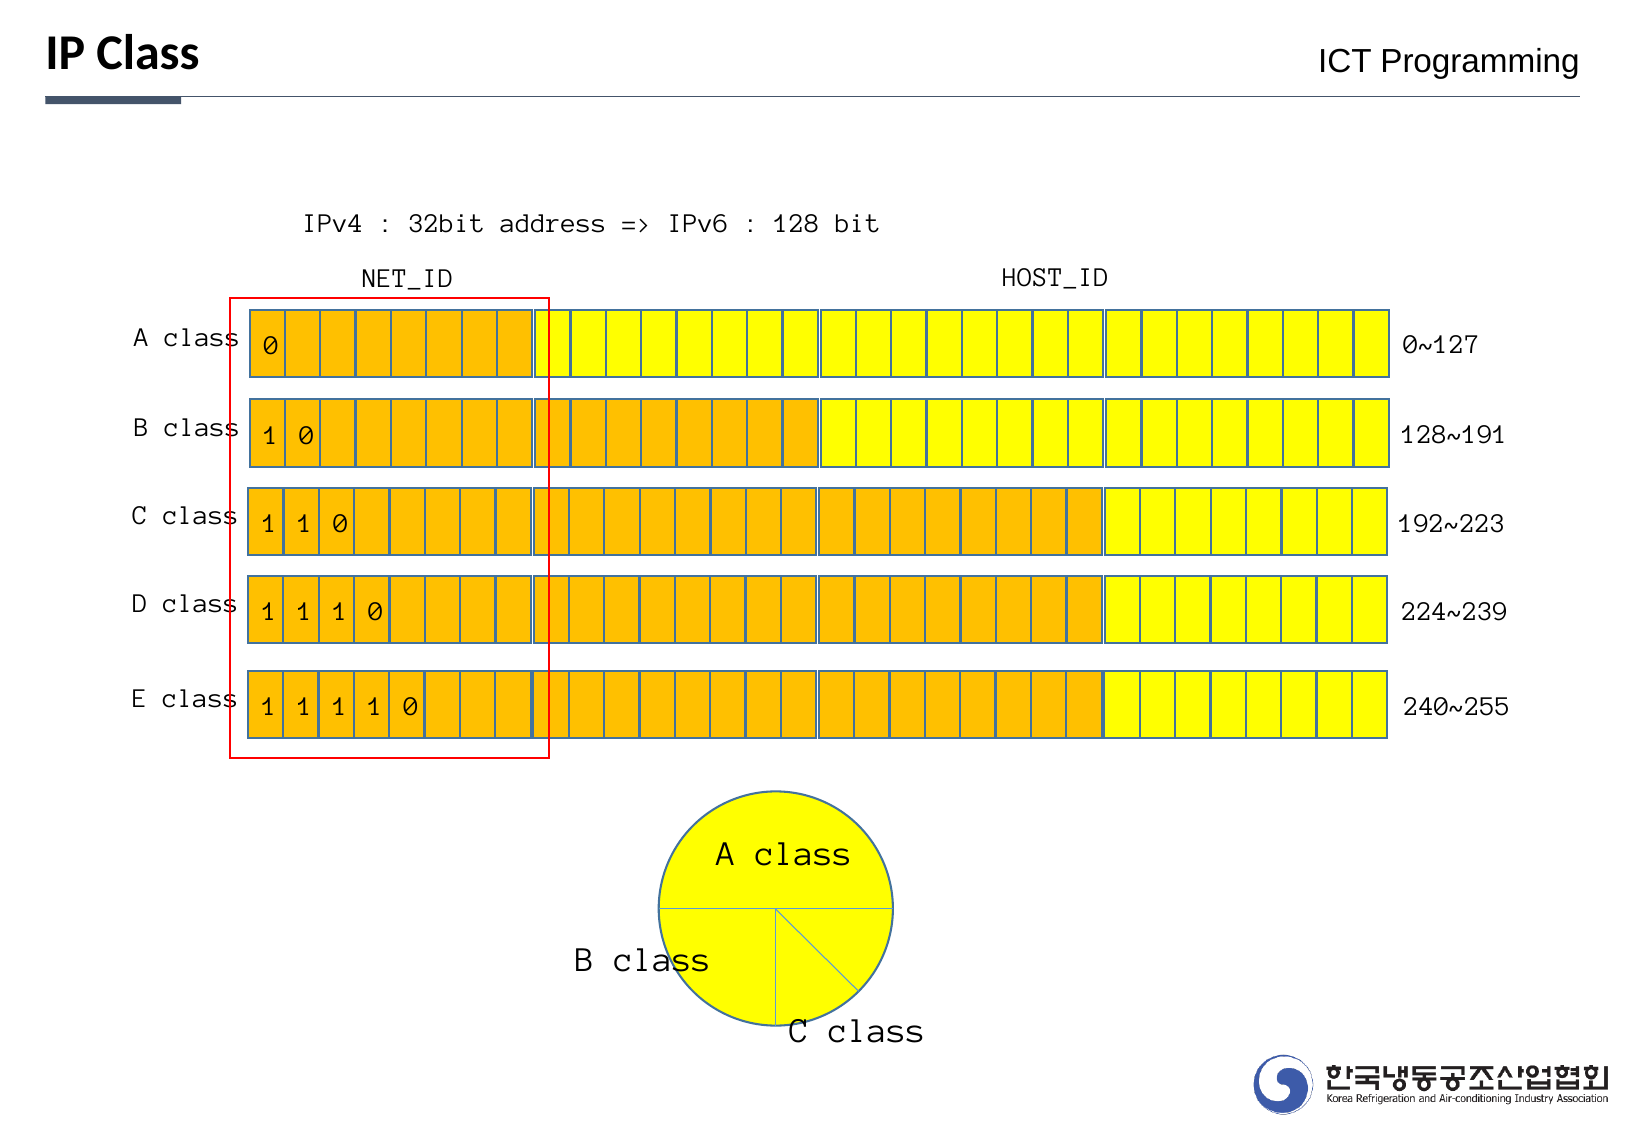

IP Class
ICT Programming

IPv4 : 32bit address => IPv6 : 128 bit
HOST_ID
NET_ID

0

A class
0~127
1
0

B class
128~191
1
1
0

C class
192~223
1
1
1
0

D class
224~239
1
1
1
1
0

E class
240~255

A class
B class
C class